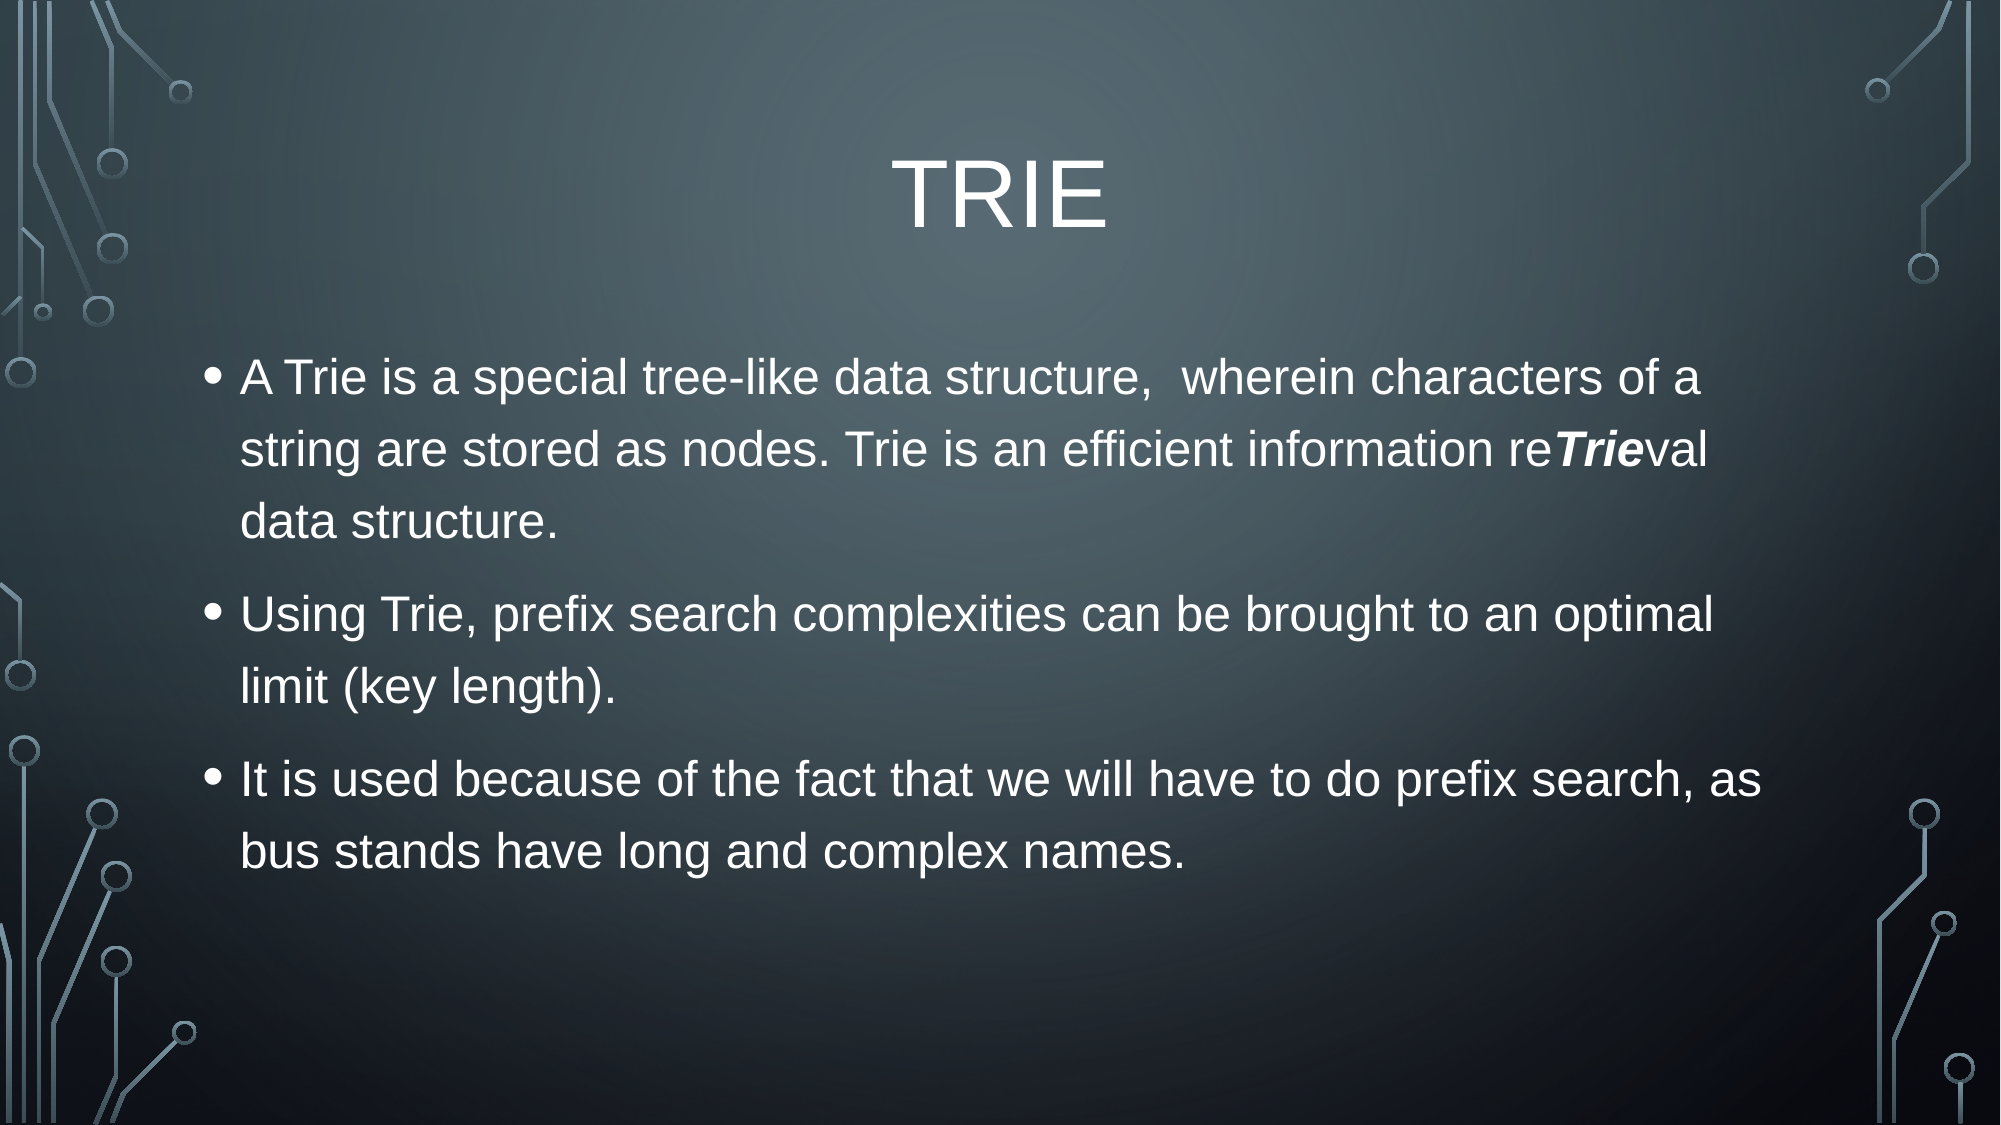

# Trie
A Trie is a special tree-like data structure,  wherein characters of a string are stored as nodes. Trie is an efficient information reTrieval data structure.
Using Trie, prefix search complexities can be brought to an optimal limit (key length).
It is used because of the fact that we will have to do prefix search, as bus stands have long and complex names.